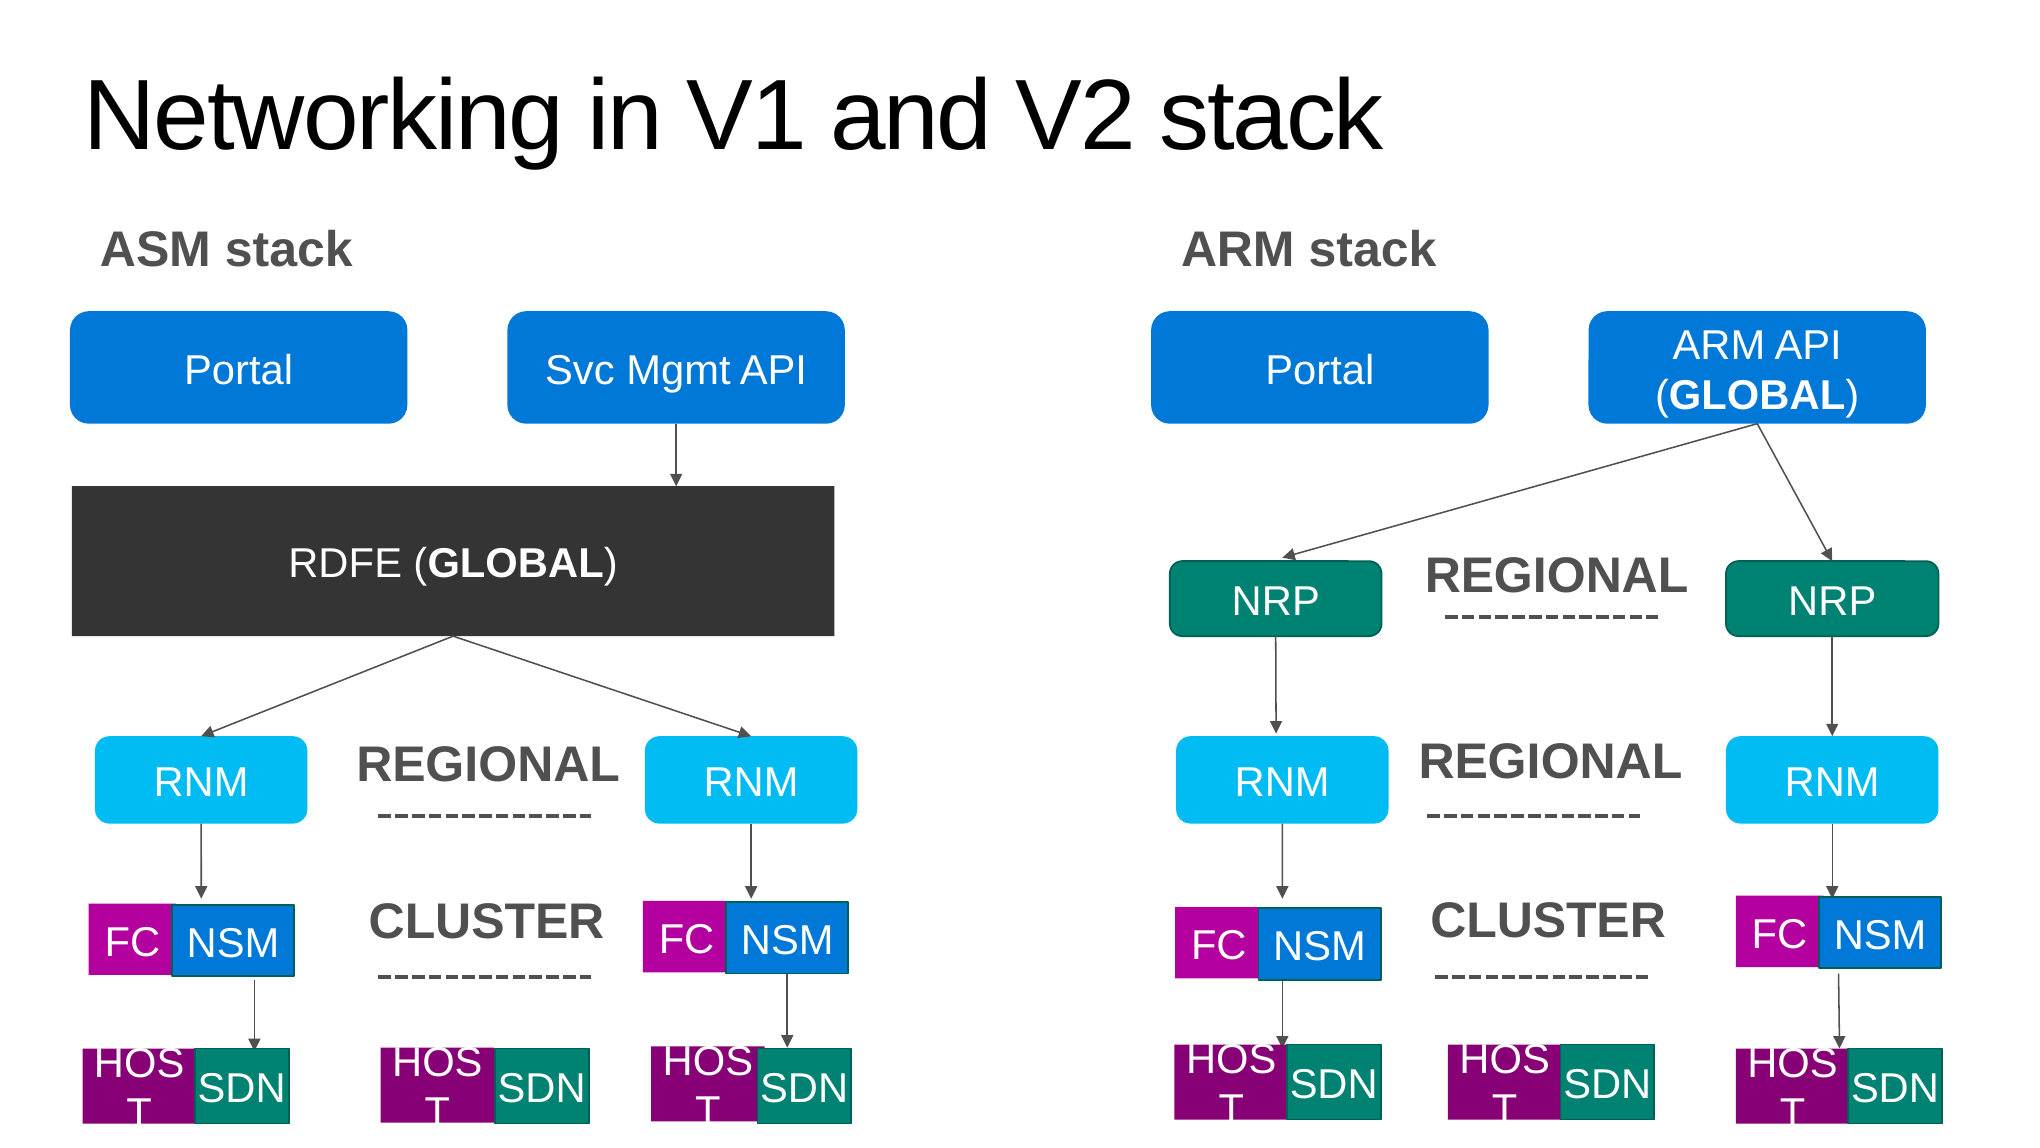

# Networking in V1 and V2 stack
ASM stack
ARM stack
Portal
ARM API
(GLOBAL)
REGIONAL
NRP
NRP
REGIONAL
RNM
RNM
CLUSTER
FC
NSM
FC
NSM
HOST
SDN
HOST
SDN
HOST
SDN
Portal
Svc Mgmt API
RDFE (GLOBAL)
REGIONAL
RNM
RNM
CLUSTER
FC
NSM
FC
NSM
HOST
SDN
HOST
SDN
HOST
SDN